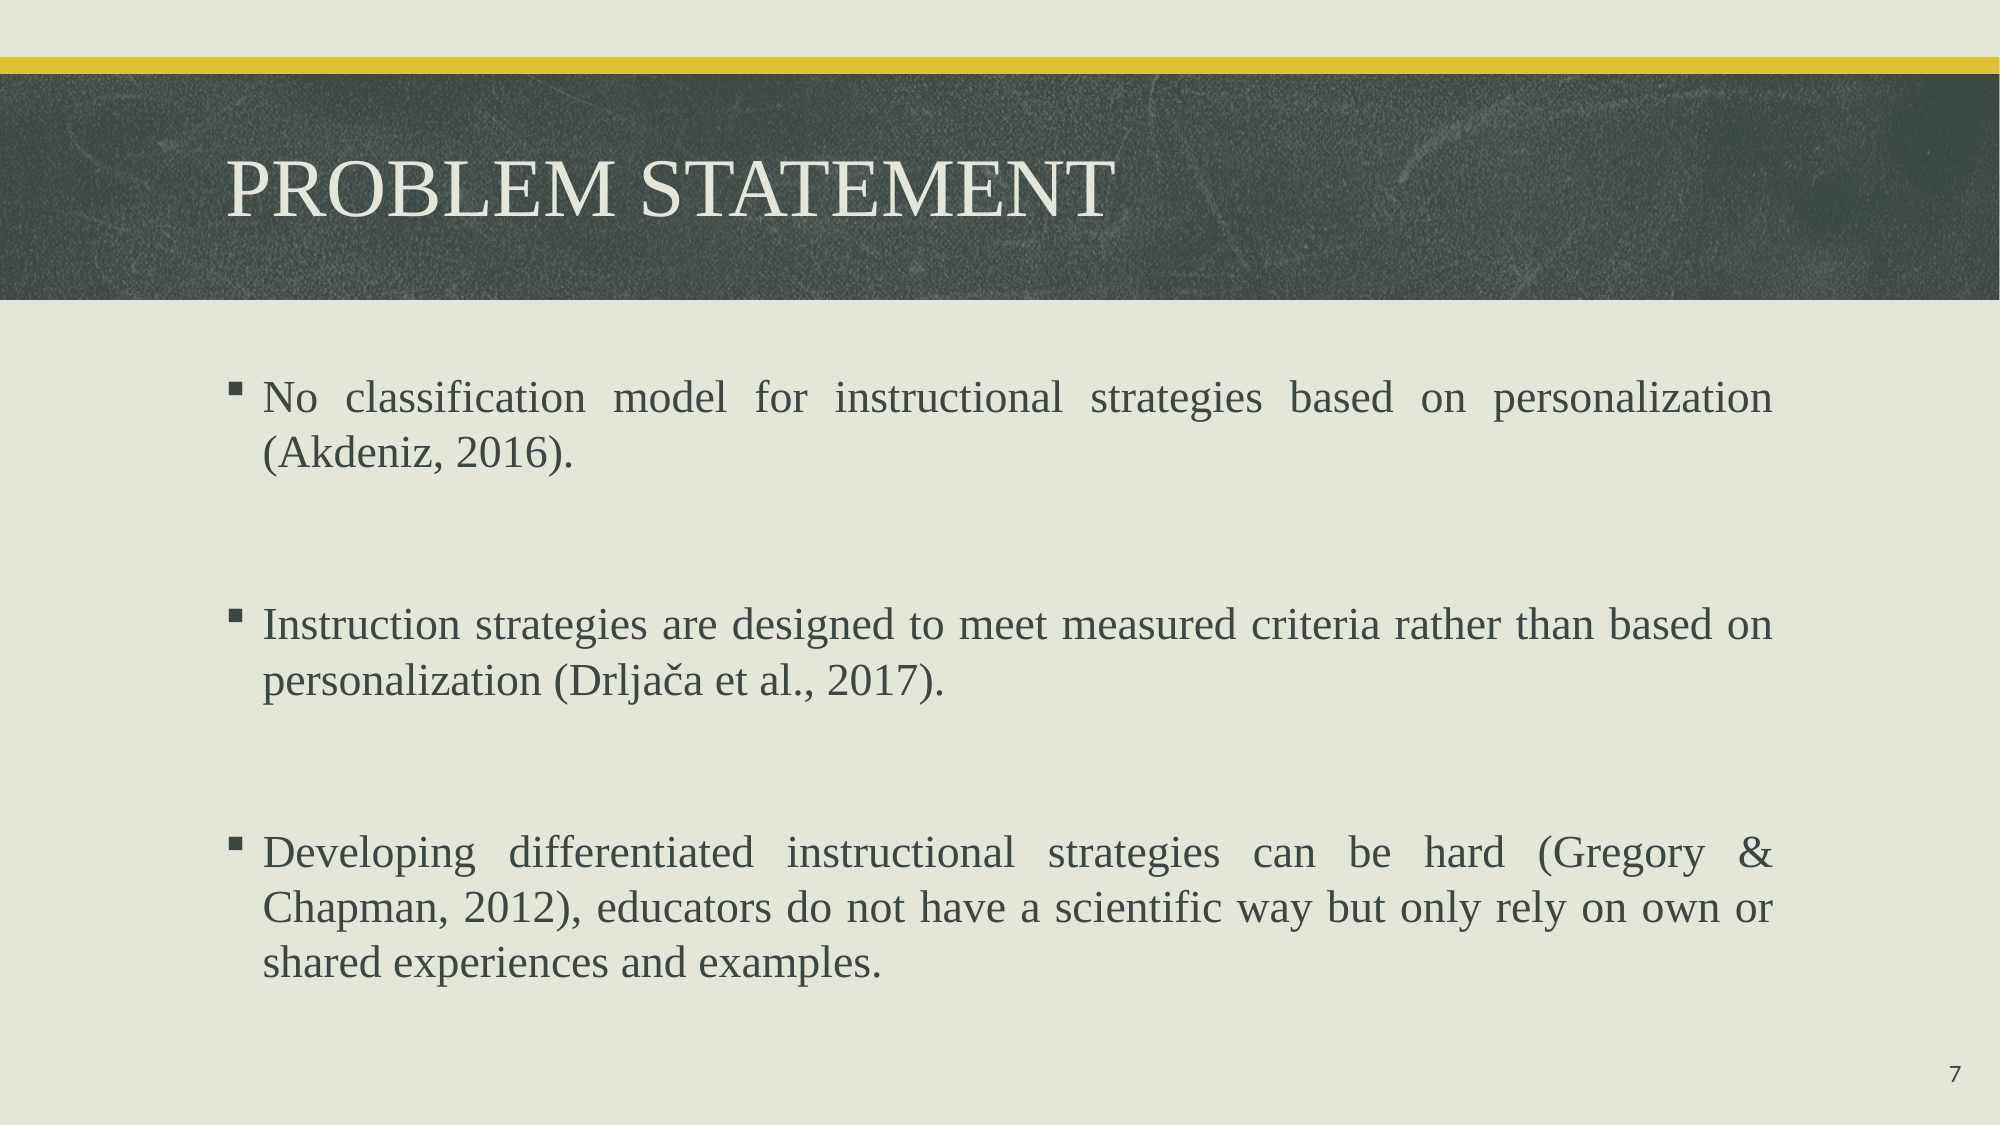

# PROBLEM STATEMENT
No classification model for instructional strategies based on personalization (Akdeniz, 2016).

Instruction strategies are designed to meet measured criteria rather than based on personalization (Drljača et al., 2017).

Developing differentiated instructional strategies can be hard (Gregory & Chapman, 2012), educators do not have a scientific way but only rely on own or shared experiences and examples.

7